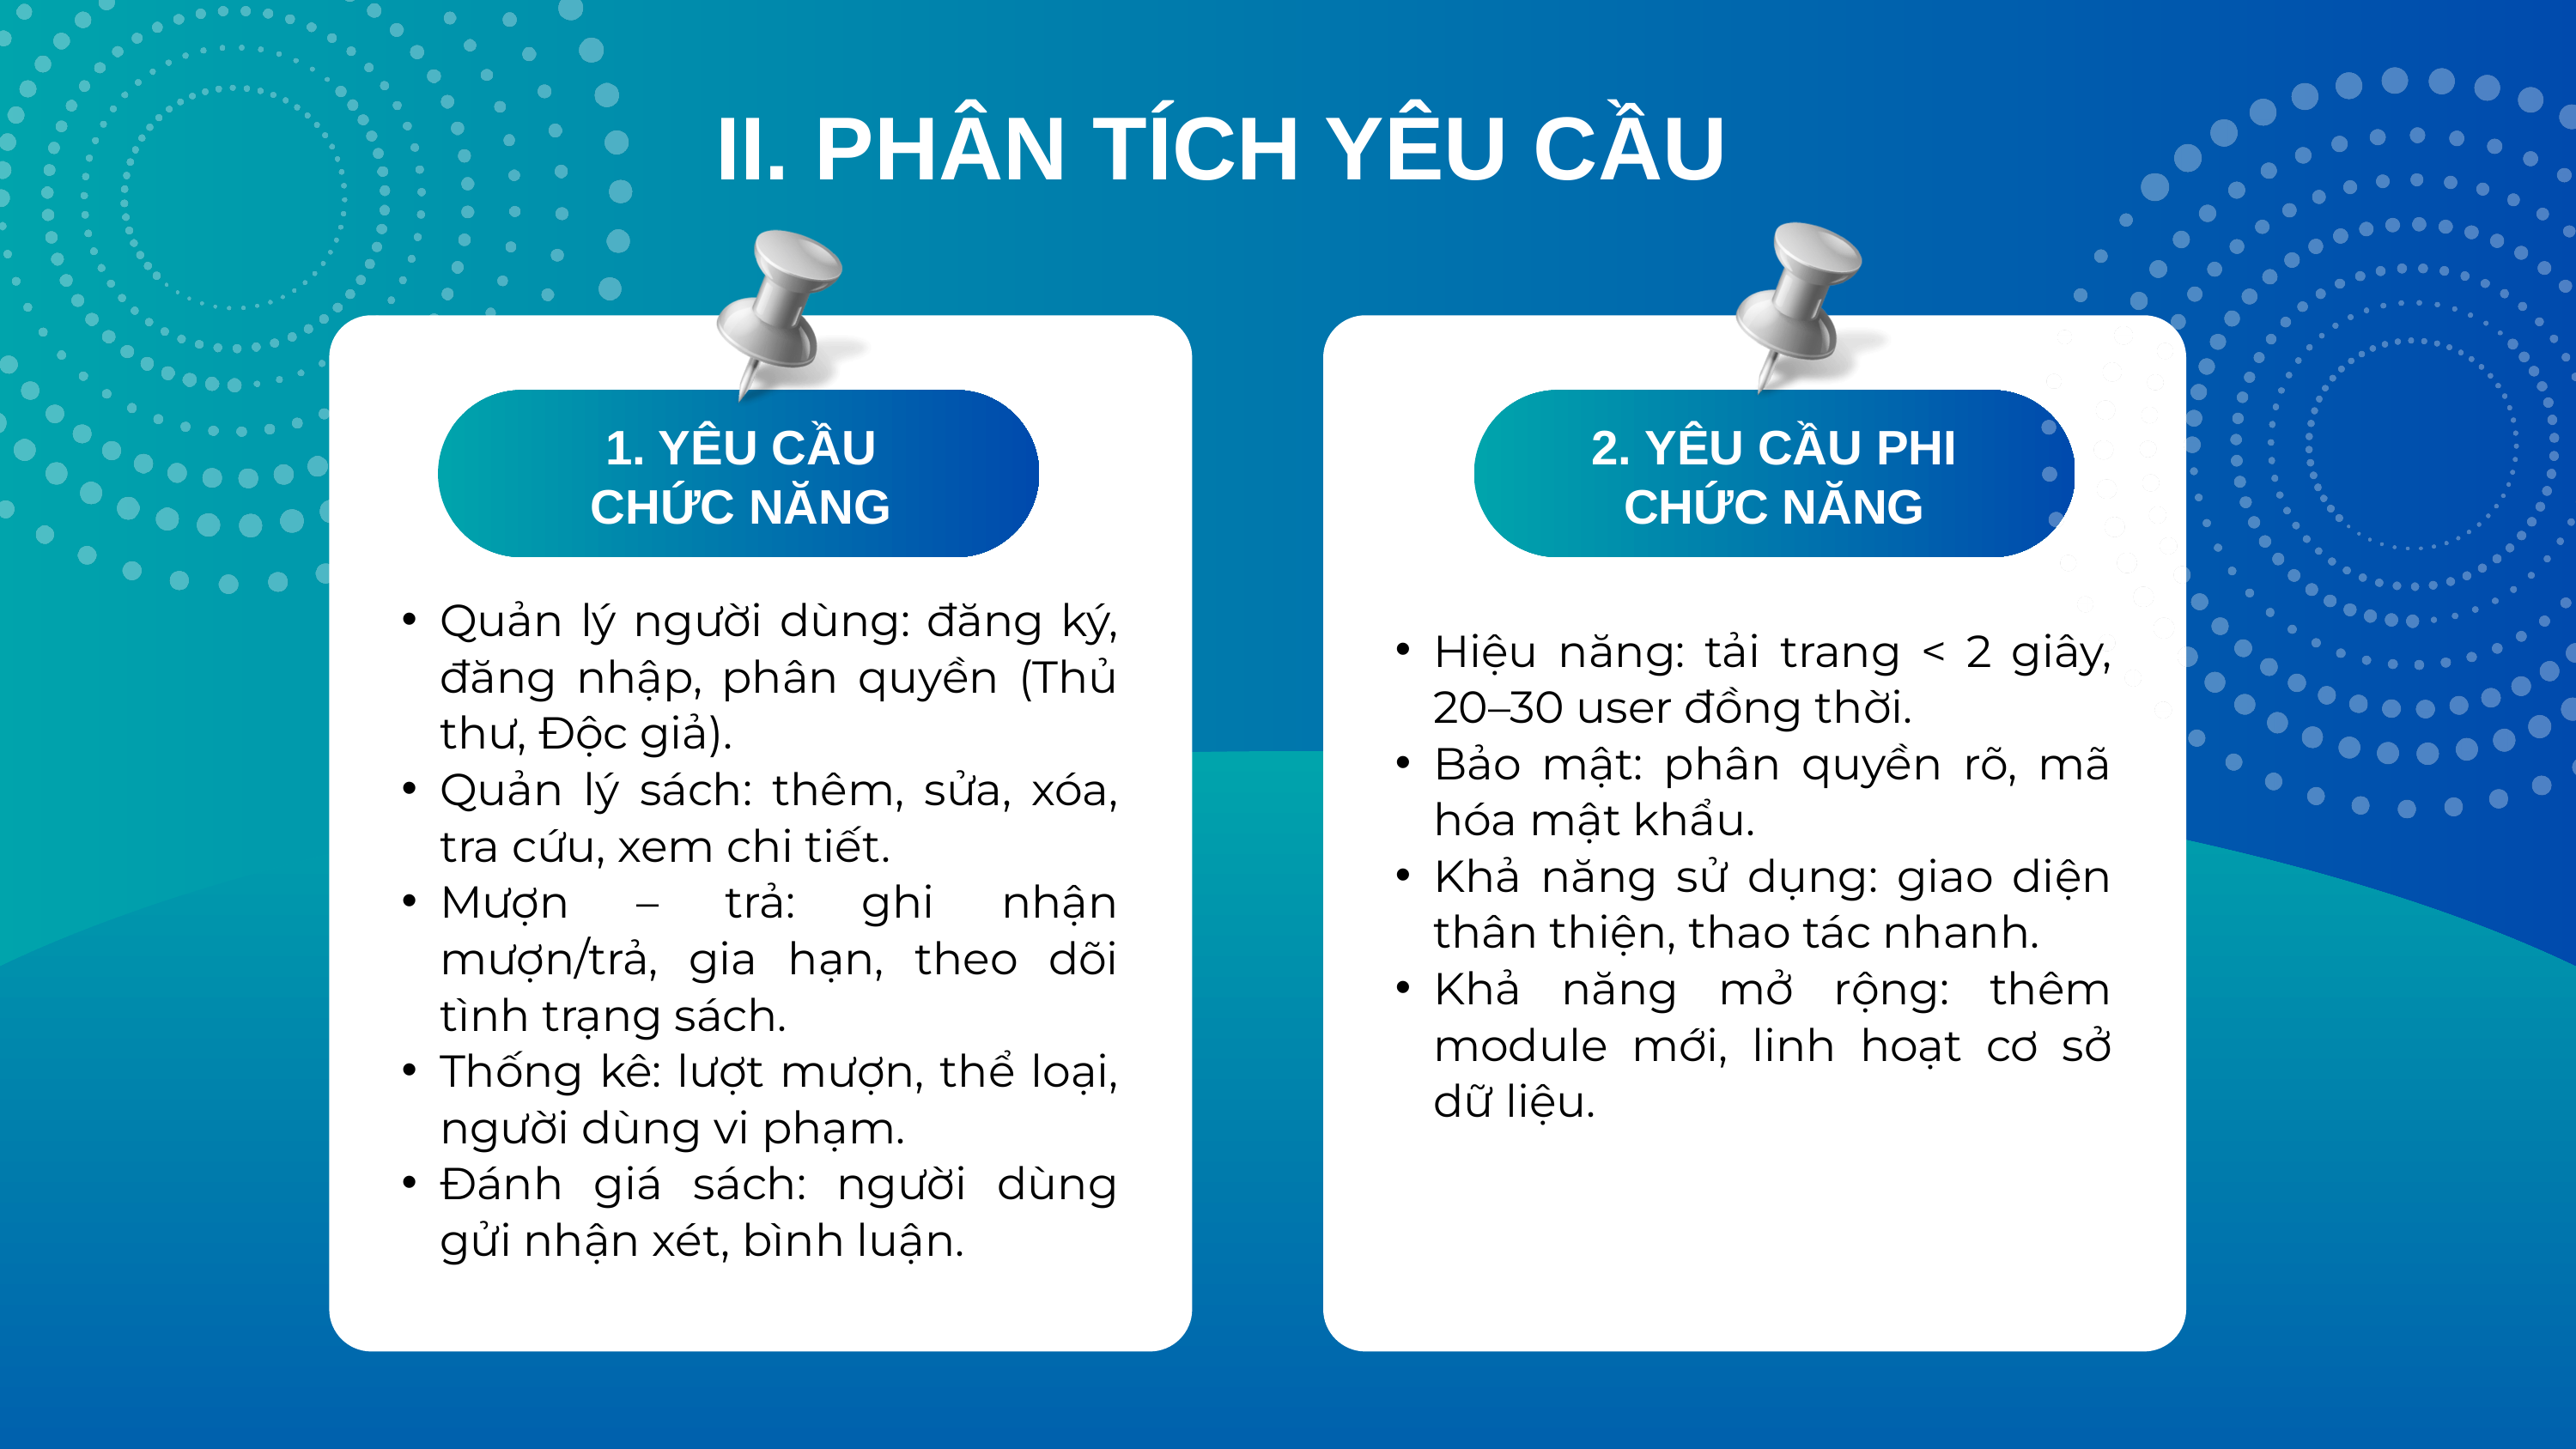

II. PHÂN TÍCH YÊU CẦU

1. YÊU CẦU CHỨC NĂNG
2. YÊU CẦU PHI CHỨC NĂNG
Quản lý người dùng: đăng ký, đăng nhập, phân quyền (Thủ thư, Độc giả).
Quản lý sách: thêm, sửa, xóa, tra cứu, xem chi tiết.
Mượn – trả: ghi nhận mượn/trả, gia hạn, theo dõi tình trạng sách.
Thống kê: lượt mượn, thể loại, người dùng vi phạm.
Đánh giá sách: người dùng gửi nhận xét, bình luận.

Hiệu năng: tải trang < 2 giây, 20–30 user đồng thời.
Bảo mật: phân quyền rõ, mã hóa mật khẩu.
Khả năng sử dụng: giao diện thân thiện, thao tác nhanh.
Khả năng mở rộng: thêm module mới, linh hoạt cơ sở dữ liệu.